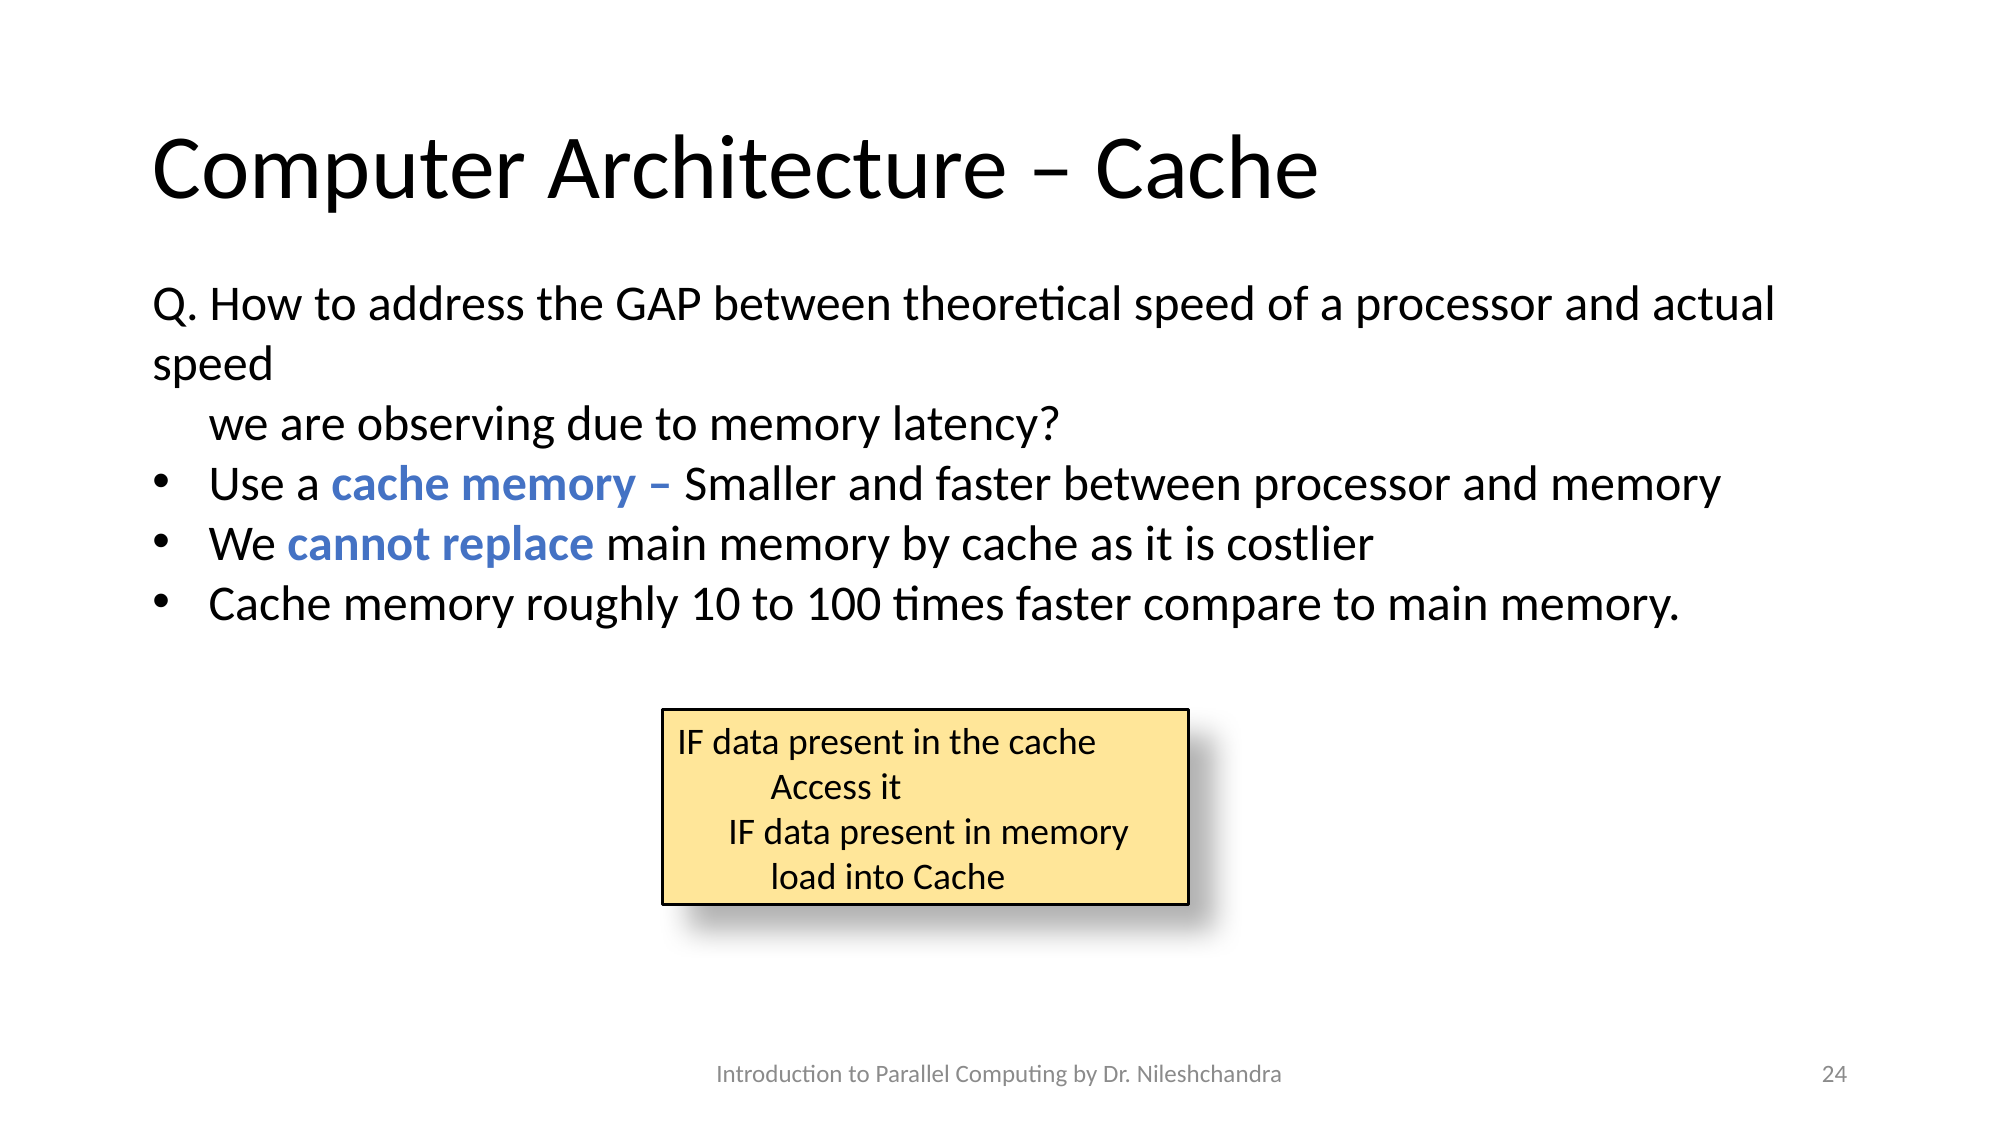

# Computer Architecture – Cache
Q. How to address the GAP between theoretical speed of a processor and actual speed
     we are observing due to memory latency?
Use a cache memory – Smaller and faster between processor and memory
We cannot replace main memory by cache as it is costlier
Cache memory roughly 10 to 100 times faster compare to main memory.
IF data present in the cache
           Access it
      IF data present in memory
           load into Cache
Introduction to Parallel Computing by Dr. Nileshchandra
24